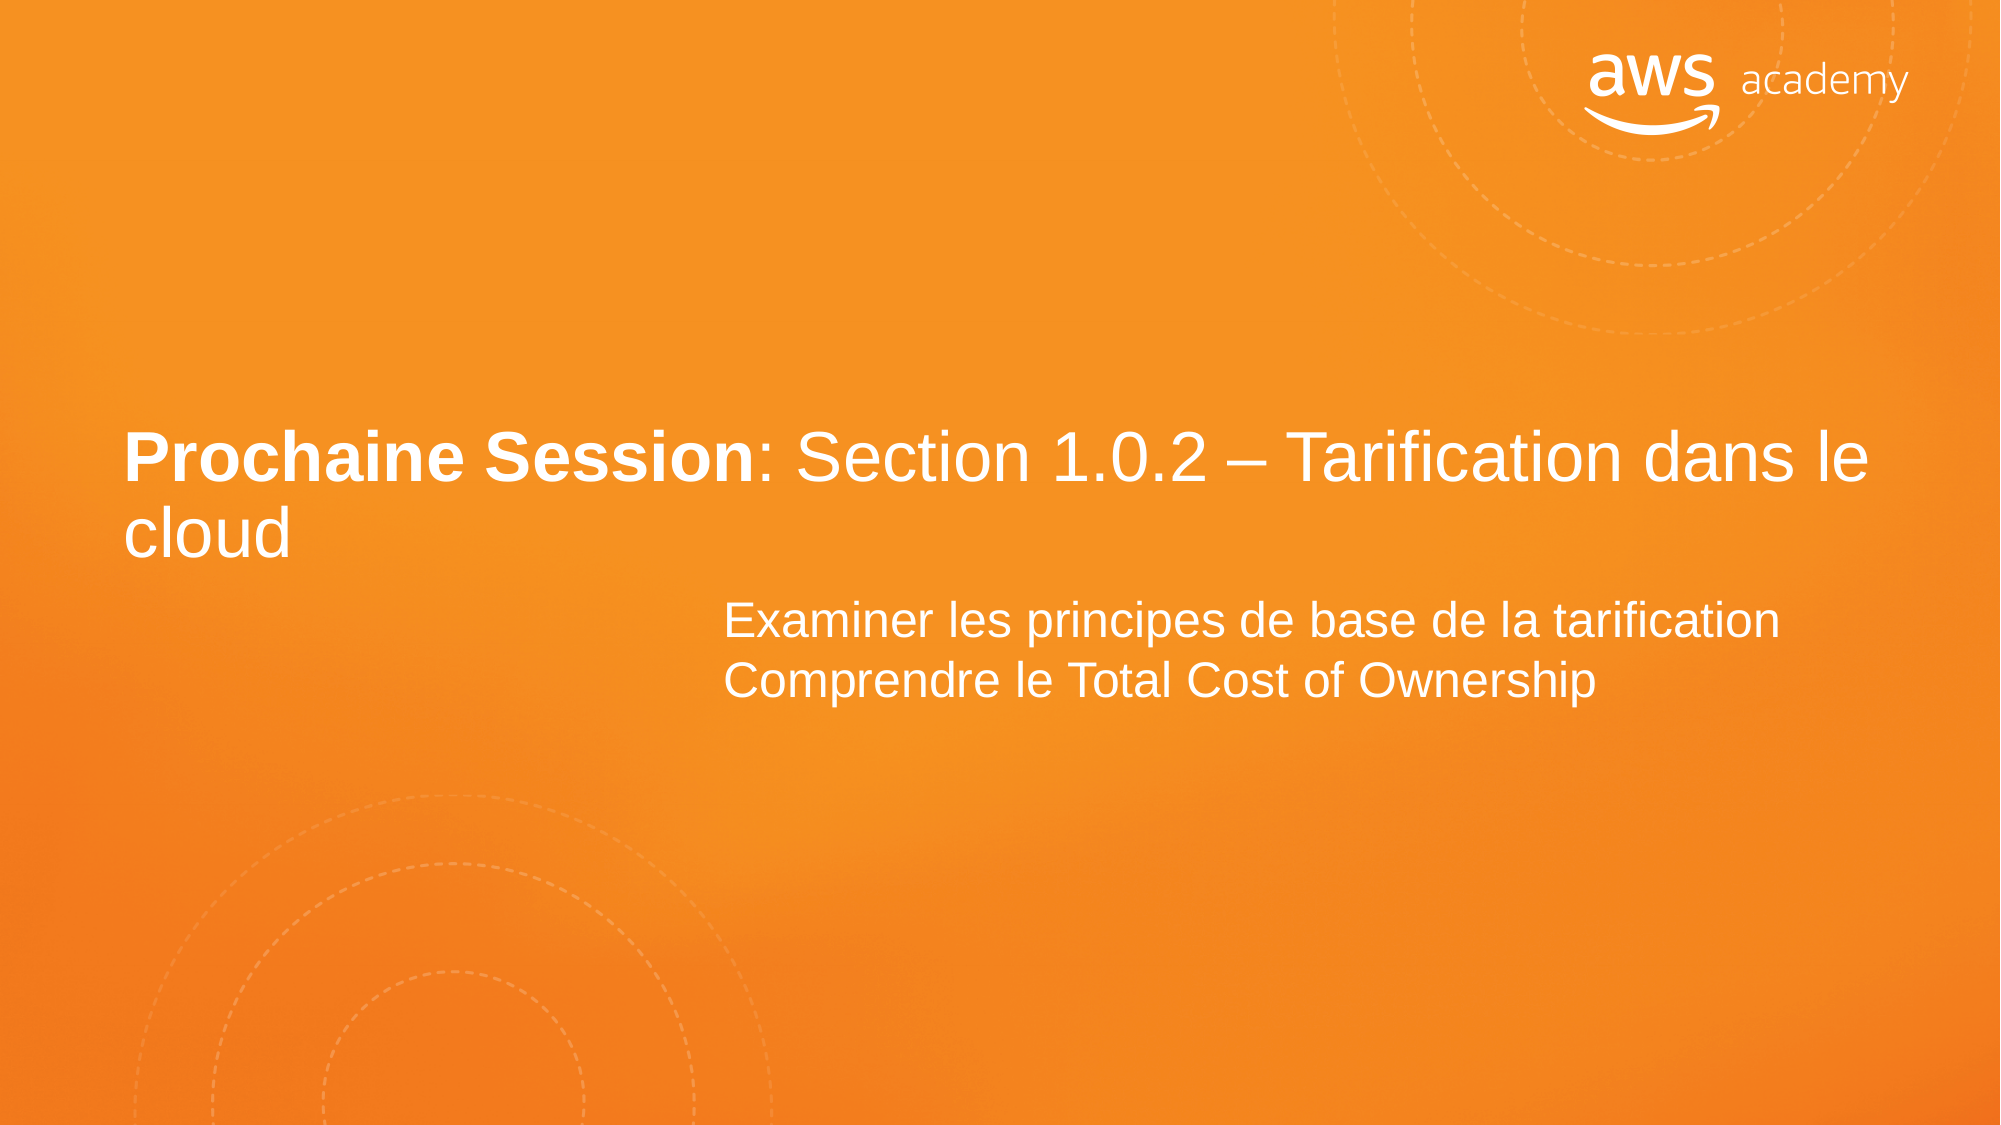

# Prochaine Session: Section 1.0.2 – Tarification dans le cloud Examiner les principes de base de la tarification Comprendre le Total Cost of Ownership